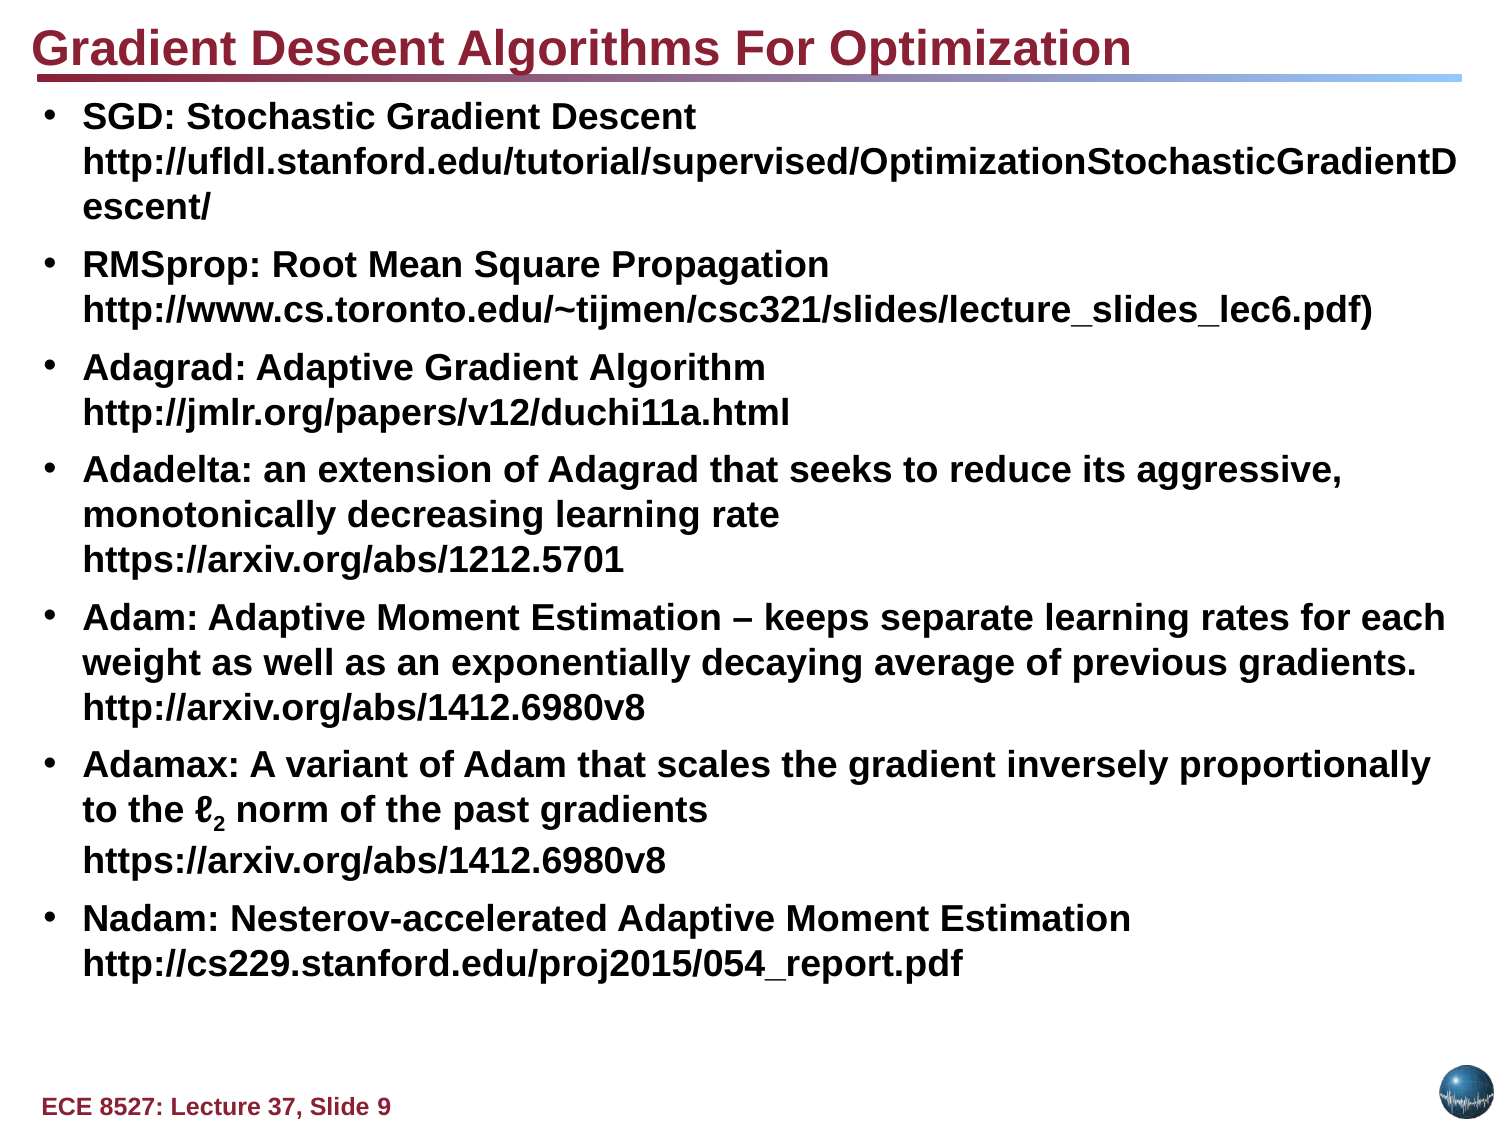

Gradient Descent Algorithms For Optimization
SGD: Stochastic Gradient Descent http://ufldl.stanford.edu/tutorial/supervised/OptimizationStochasticGradientDescent/
RMSprop: Root Mean Square Propagation http://www.cs.toronto.edu/~tijmen/csc321/slides/lecture_slides_lec6.pdf)
Adagrad: Adaptive Gradient Algorithm
http://jmlr.org/papers/v12/duchi11a.html
Adadelta: an extension of Adagrad that seeks to reduce its aggressive, monotonically decreasing learning rate
https://arxiv.org/abs/1212.5701
Adam: Adaptive Moment Estimation – keeps separate learning rates for each weight as well as an exponentially decaying average of previous gradients. 
http://arxiv.org/abs/1412.6980v8
Adamax: A variant of Adam that scales the gradient inversely proportionally to the ℓ2 norm of the past gradients
https://arxiv.org/abs/1412.6980v8
Nadam: Nesterov-accelerated Adaptive Moment Estimation
http://cs229.stanford.edu/proj2015/054_report.pdf